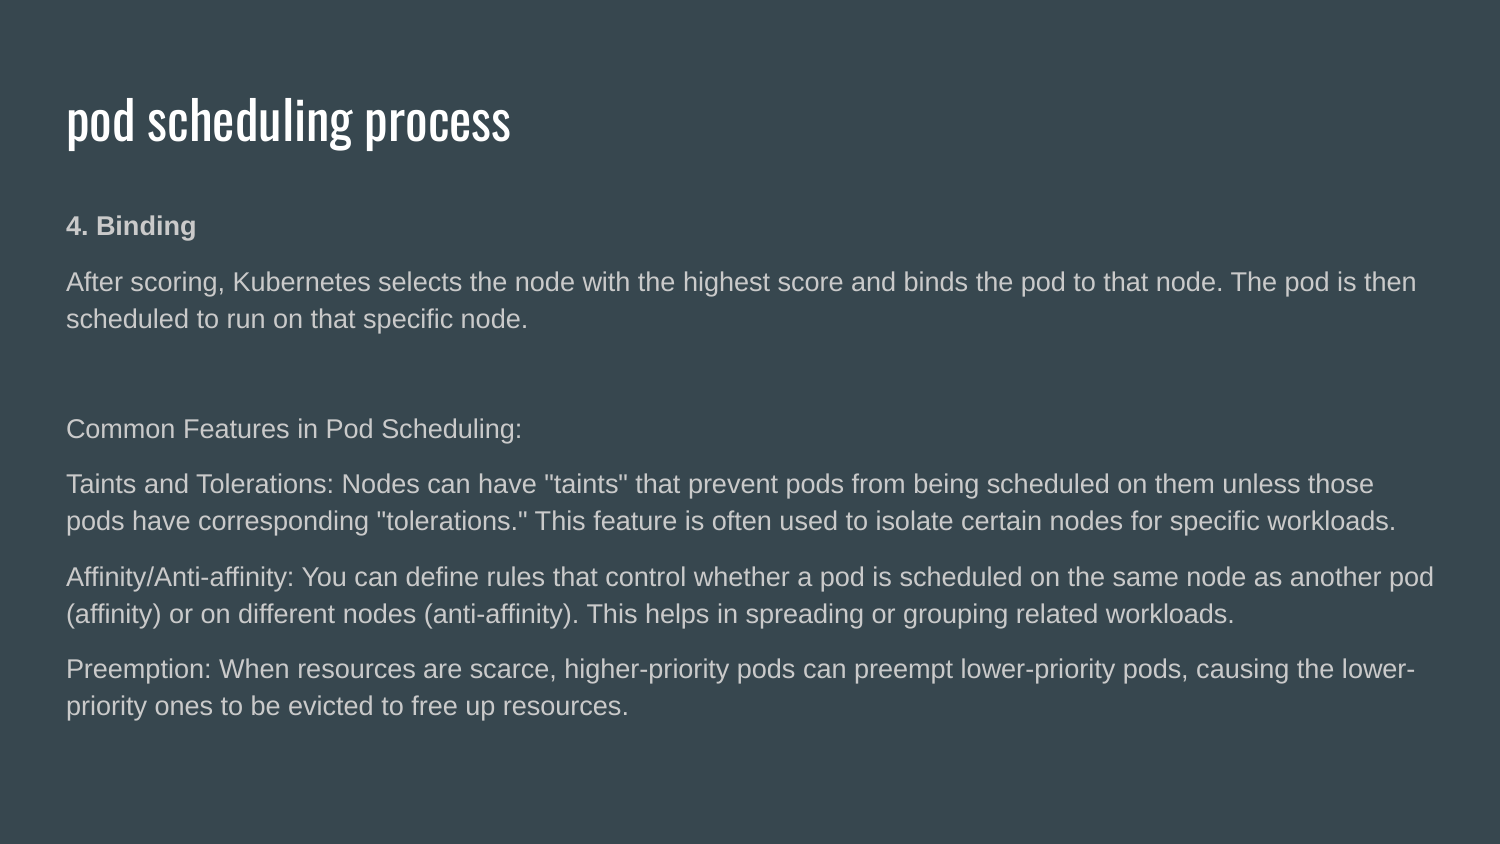

# pod scheduling process
4. Binding
After scoring, Kubernetes selects the node with the highest score and binds the pod to that node. The pod is then scheduled to run on that specific node.

Common Features in Pod Scheduling:
Taints and Tolerations: Nodes can have "taints" that prevent pods from being scheduled on them unless those pods have corresponding "tolerations." This feature is often used to isolate certain nodes for specific workloads.
Affinity/Anti-affinity: You can define rules that control whether a pod is scheduled on the same node as another pod (affinity) or on different nodes (anti-affinity). This helps in spreading or grouping related workloads.
Preemption: When resources are scarce, higher-priority pods can preempt lower-priority pods, causing the lower-priority ones to be evicted to free up resources.